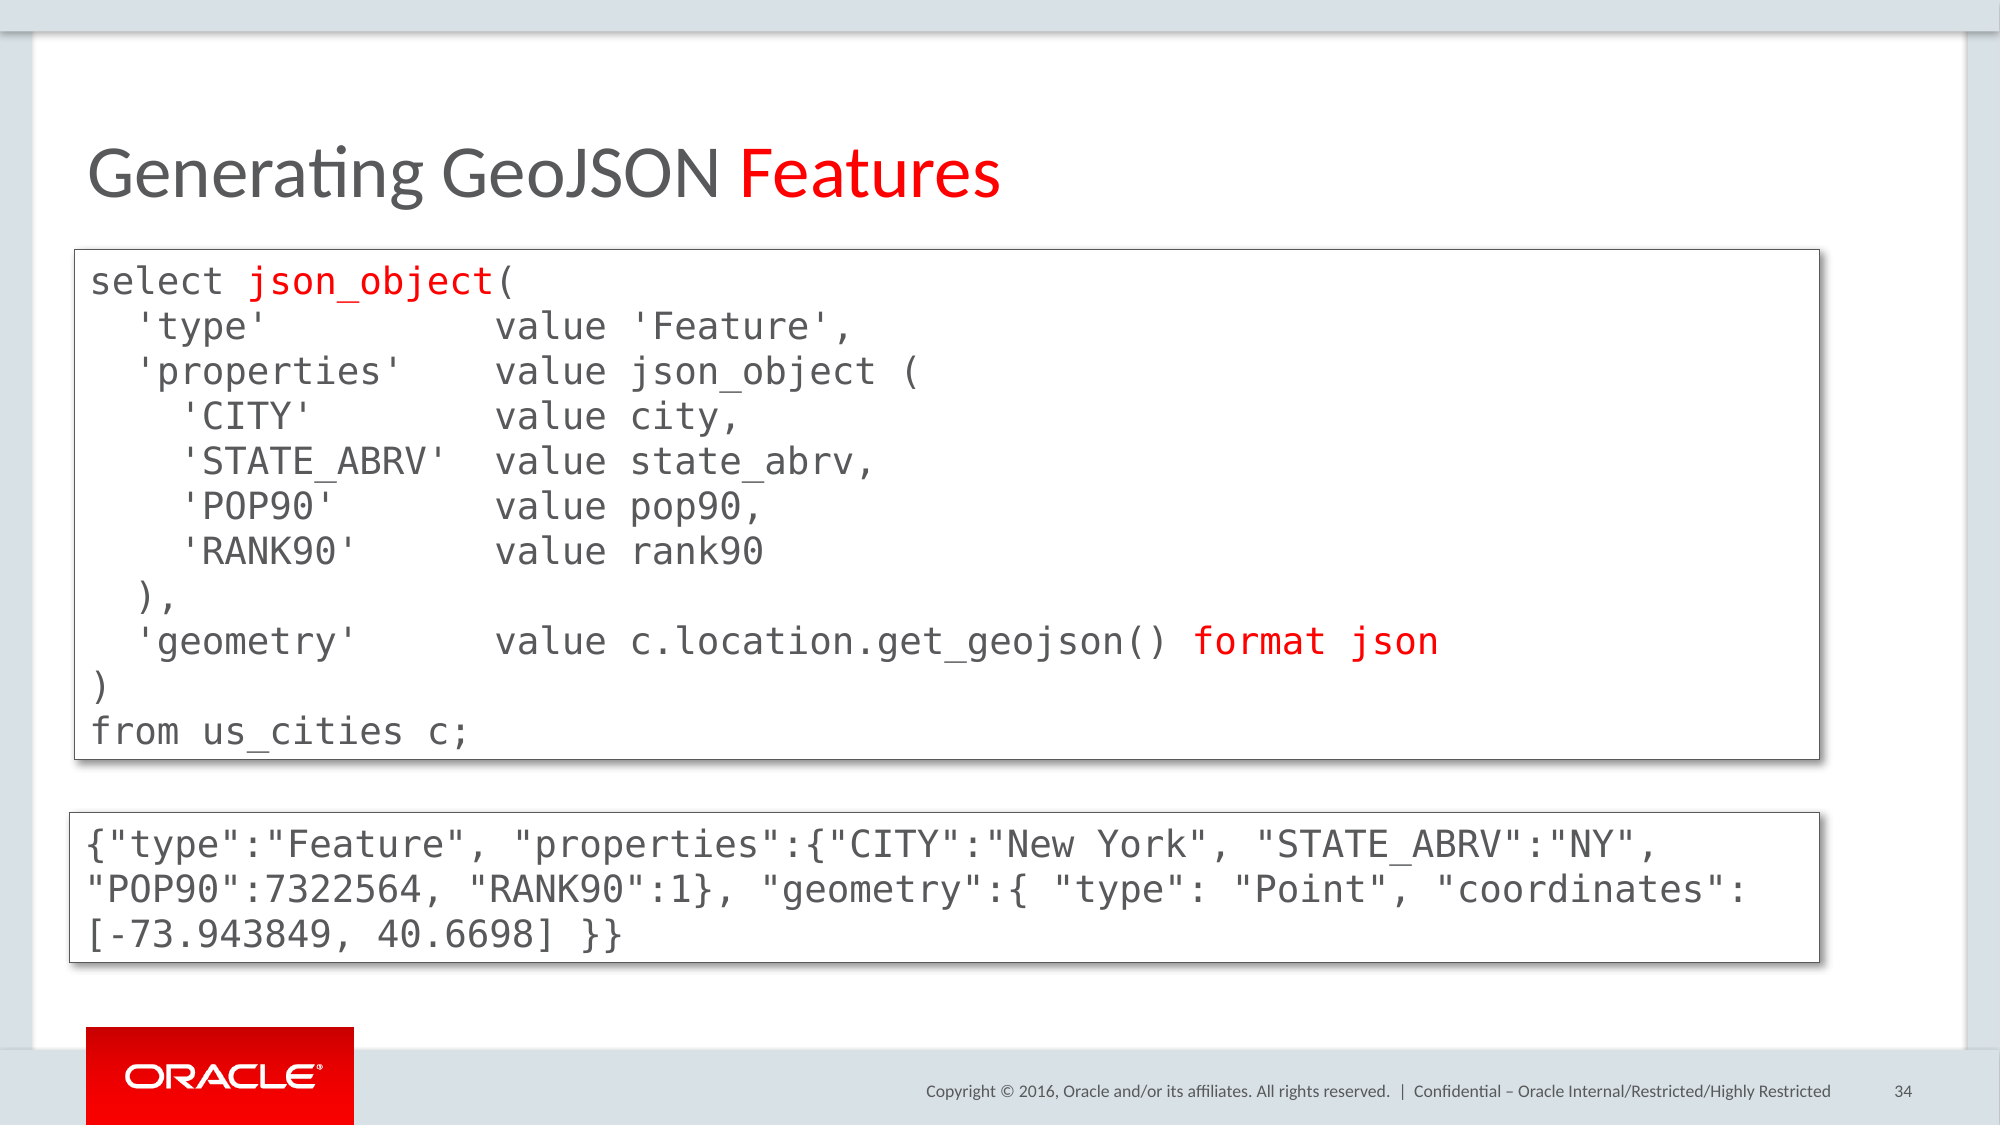

# Generating GeoJSON Features
select json_object(
  'type'          value 'Feature',
  'properties'    value json_object (
    'CITY'        value city,
    'STATE_ABRV'  value state_abrv,
    'POP90'       value pop90,
    'RANK90'      value rank90
  ),
  'geometry'      value c.location.get_geojson() format json
)
from us_cities c;
{"type":"Feature", "properties":{"CITY":"New York", "STATE_ABRV":"NY", "POP90":7322564, "RANK90":1}, "geometry":{ "type": "Point", "coordinates": [-73.943849, 40.6698] }}
Confidential – Oracle Internal/Restricted/Highly Restricted
34